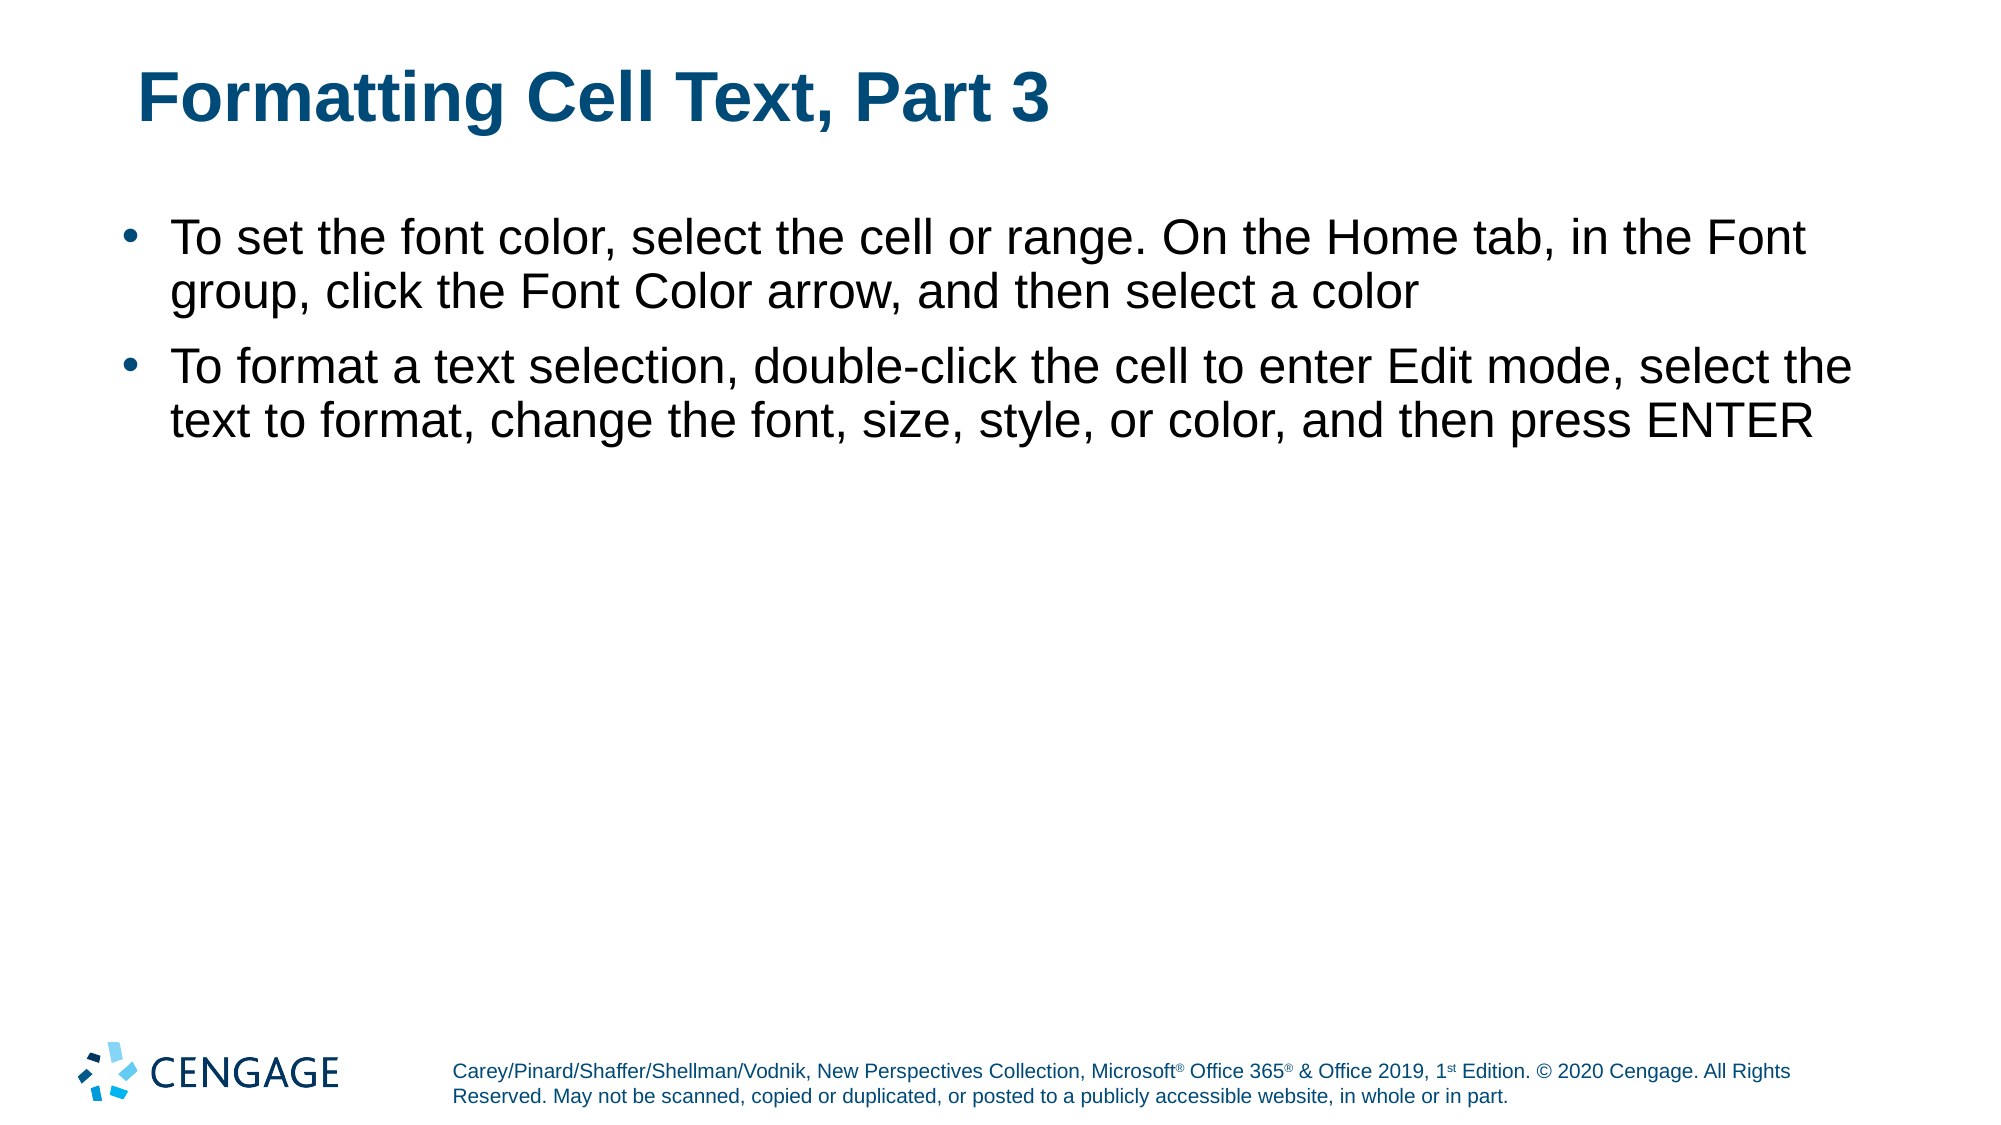

# Formatting Cell Text, Part 3
To set the font color, select the cell or range. On the Home tab, in the Font group, click the Font Color arrow, and then select a color
To format a text selection, double-click the cell to enter Edit mode, select the text to format, change the font, size, style, or color, and then press ENTER